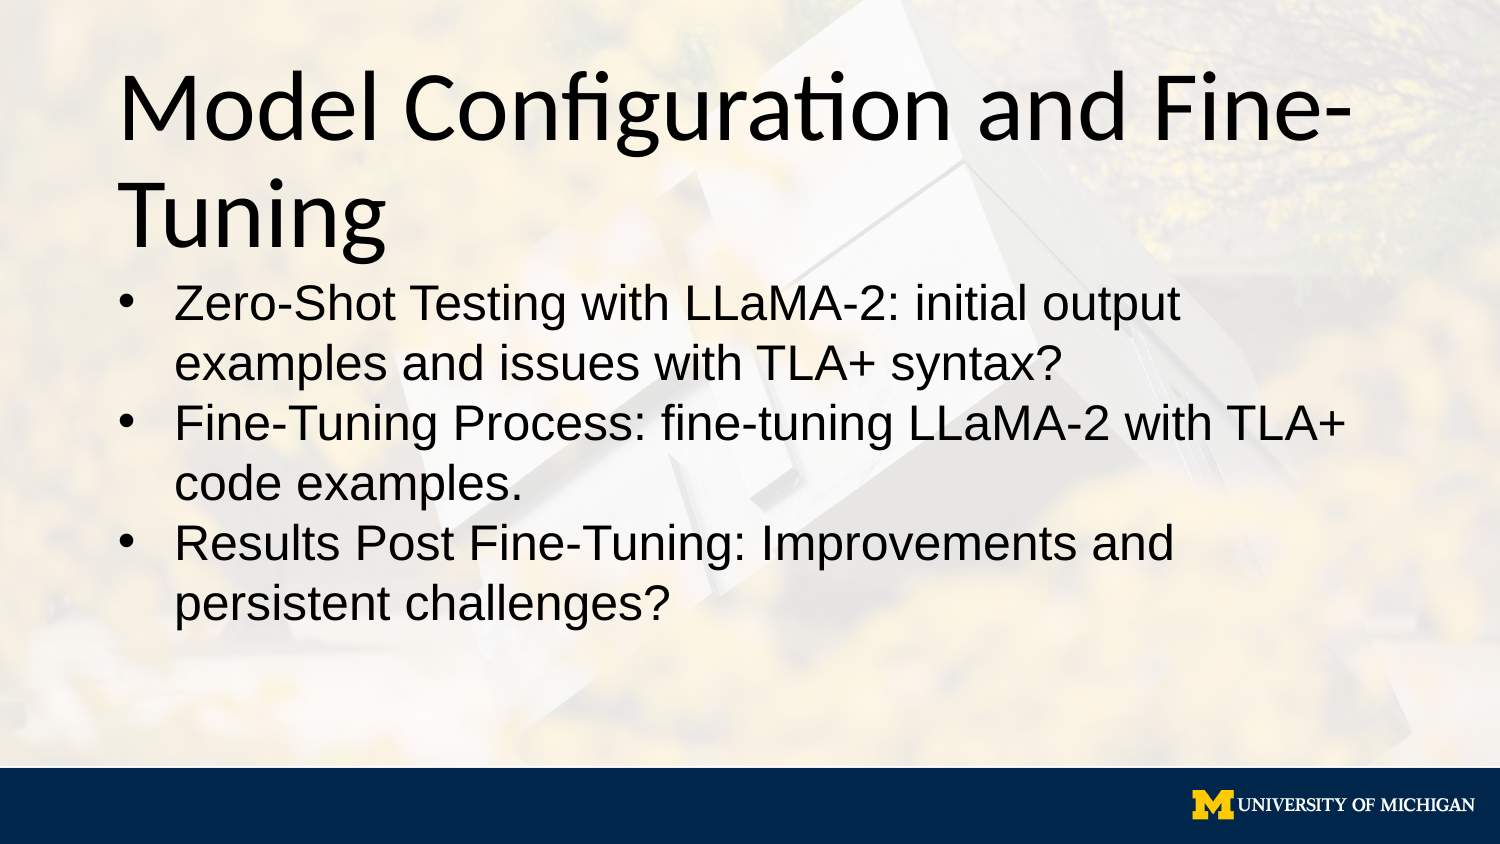

# Model Configuration and Fine-Tuning
Zero-Shot Testing with LLaMA-2: initial output examples and issues with TLA+ syntax?
Fine-Tuning Process: fine-tuning LLaMA-2 with TLA+ code examples.
Results Post Fine-Tuning: Improvements and persistent challenges?